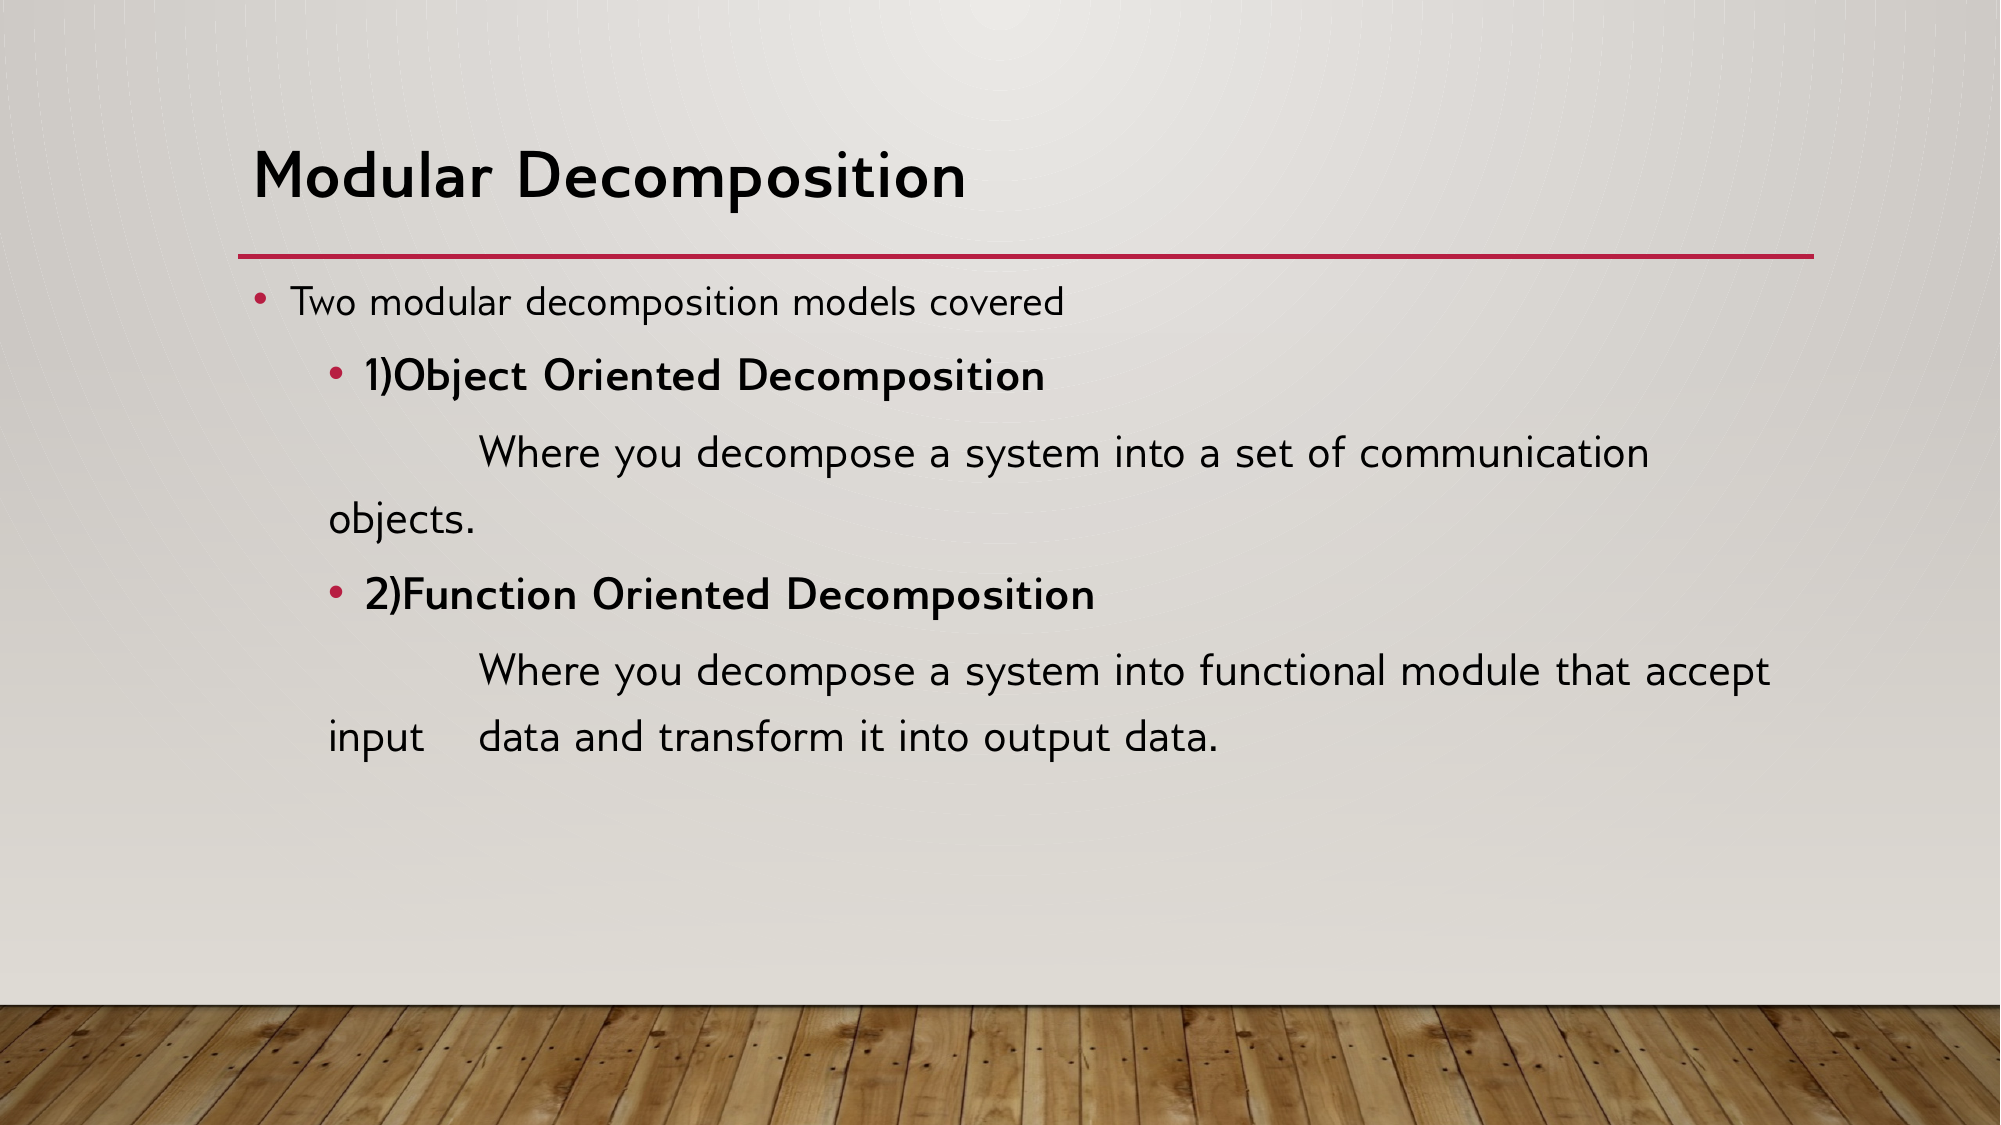

# Modular Decomposition
Two modular decomposition models covered
1)Object Oriented Decomposition
	Where you decompose a system into a set of communication objects.
2)Function Oriented Decomposition
	Where you decompose a system into functional module that accept input  	data and transform it into output data.